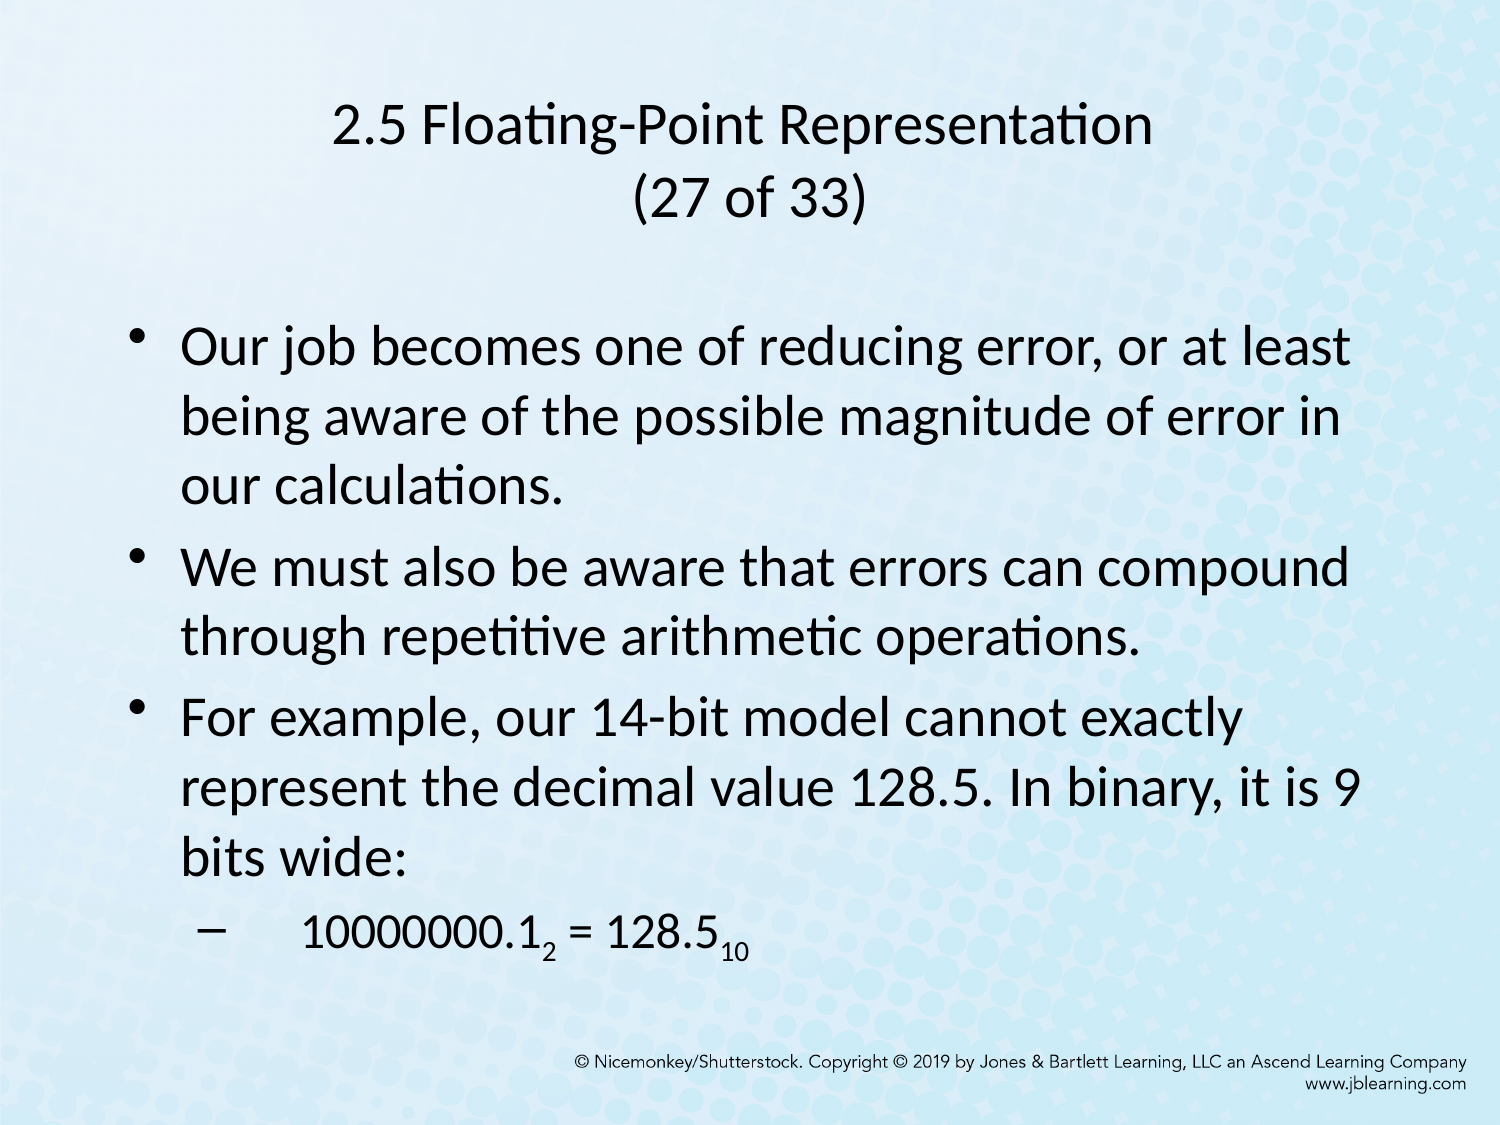

# 2.5 Floating-Point Representation (27 of 33)
Our job becomes one of reducing error, or at least being aware of the possible magnitude of error in our calculations.
We must also be aware that errors can compound through repetitive arithmetic operations.
For example, our 14-bit model cannot exactly represent the decimal value 128.5. In binary, it is 9 bits wide:
     10000000.12 = 128.510